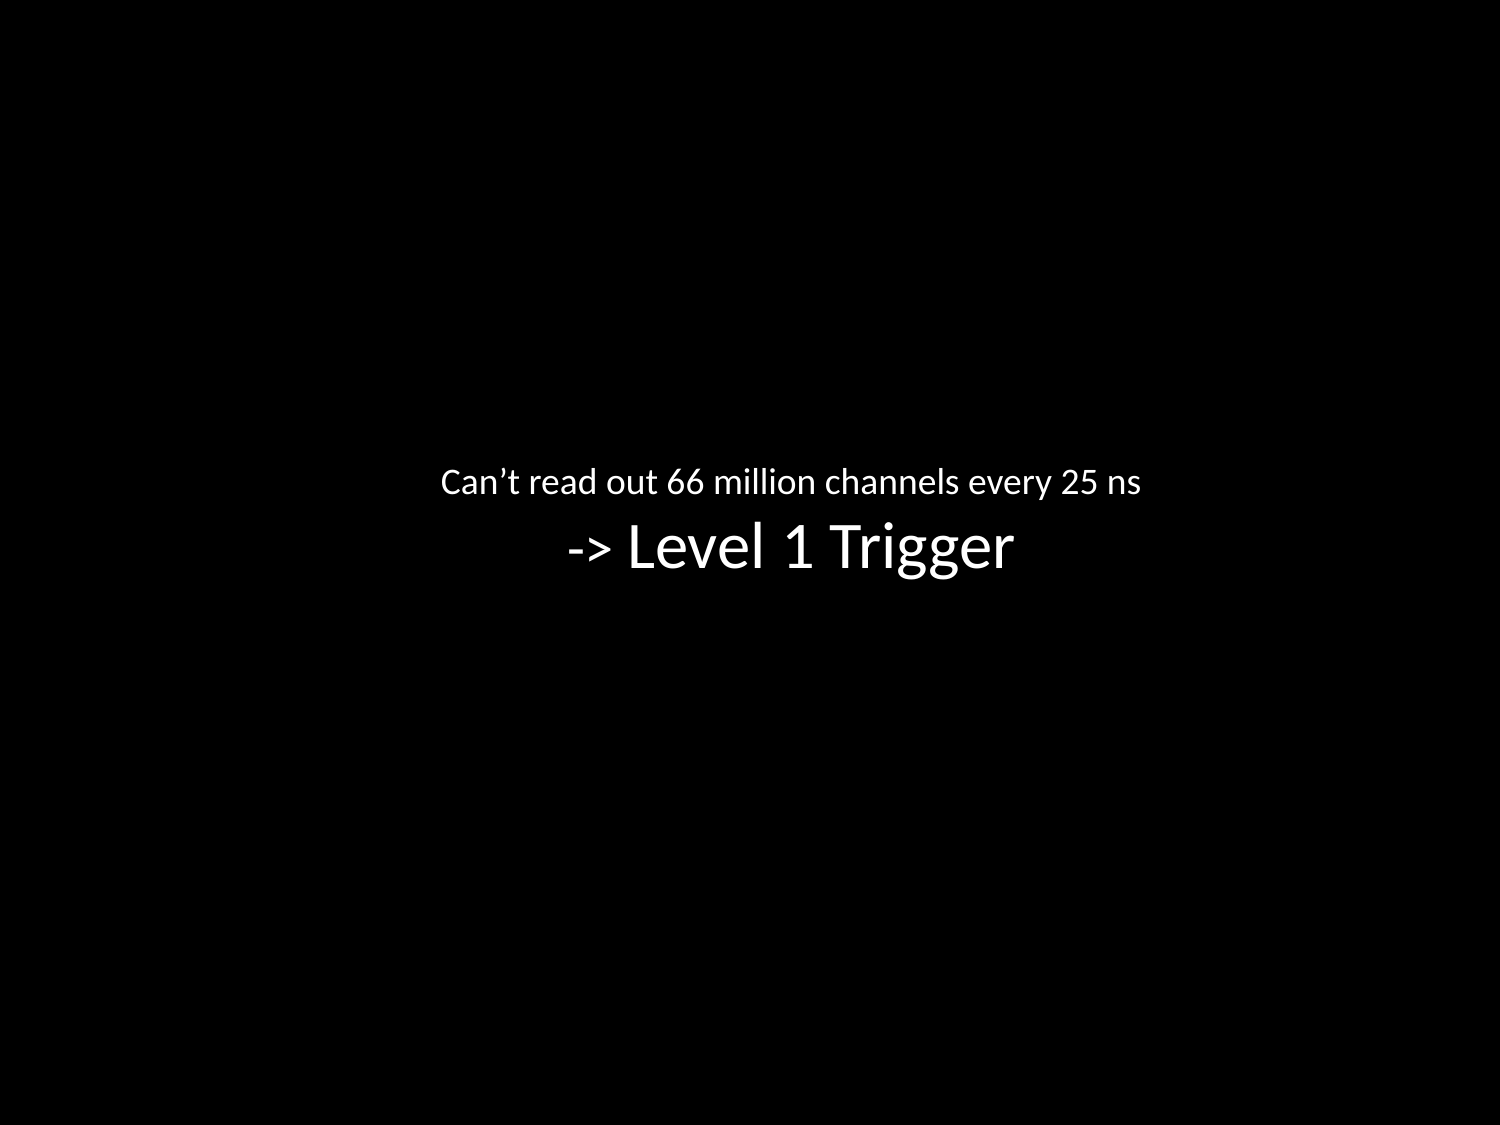

Can’t read out 66 million channels every 25 ns
-> Level 1 Trigger